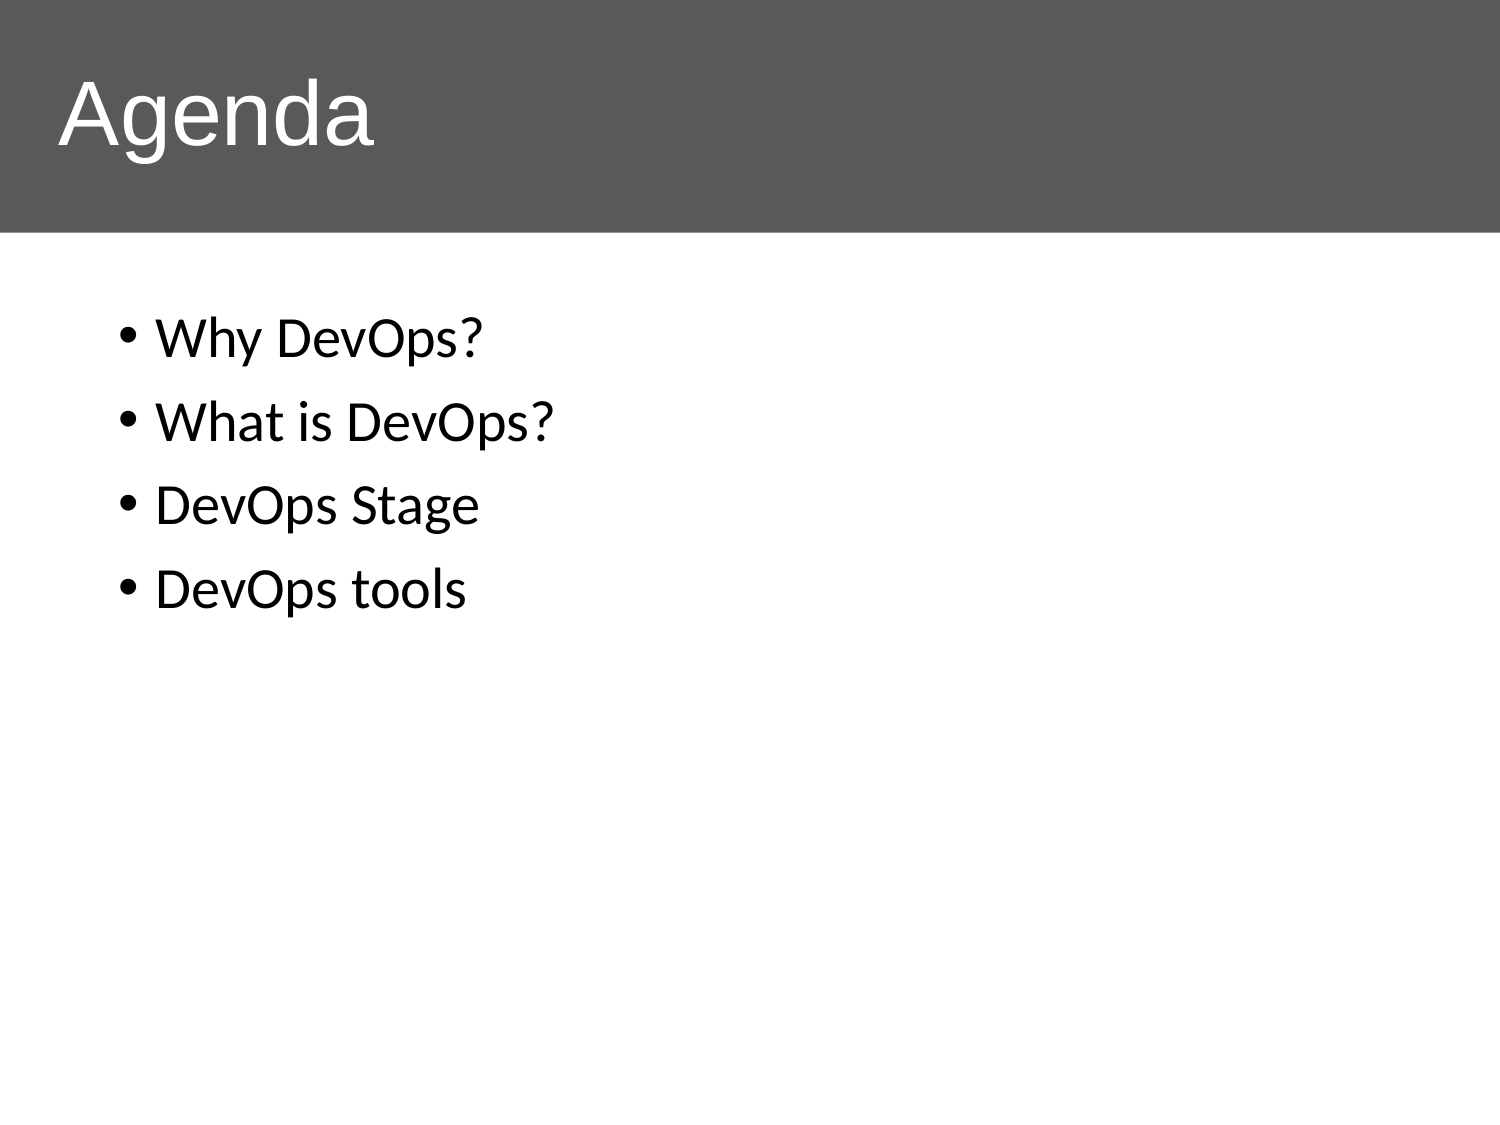

# Agenda
Why DevOps?
What is DevOps?
DevOps Stage
DevOps tools